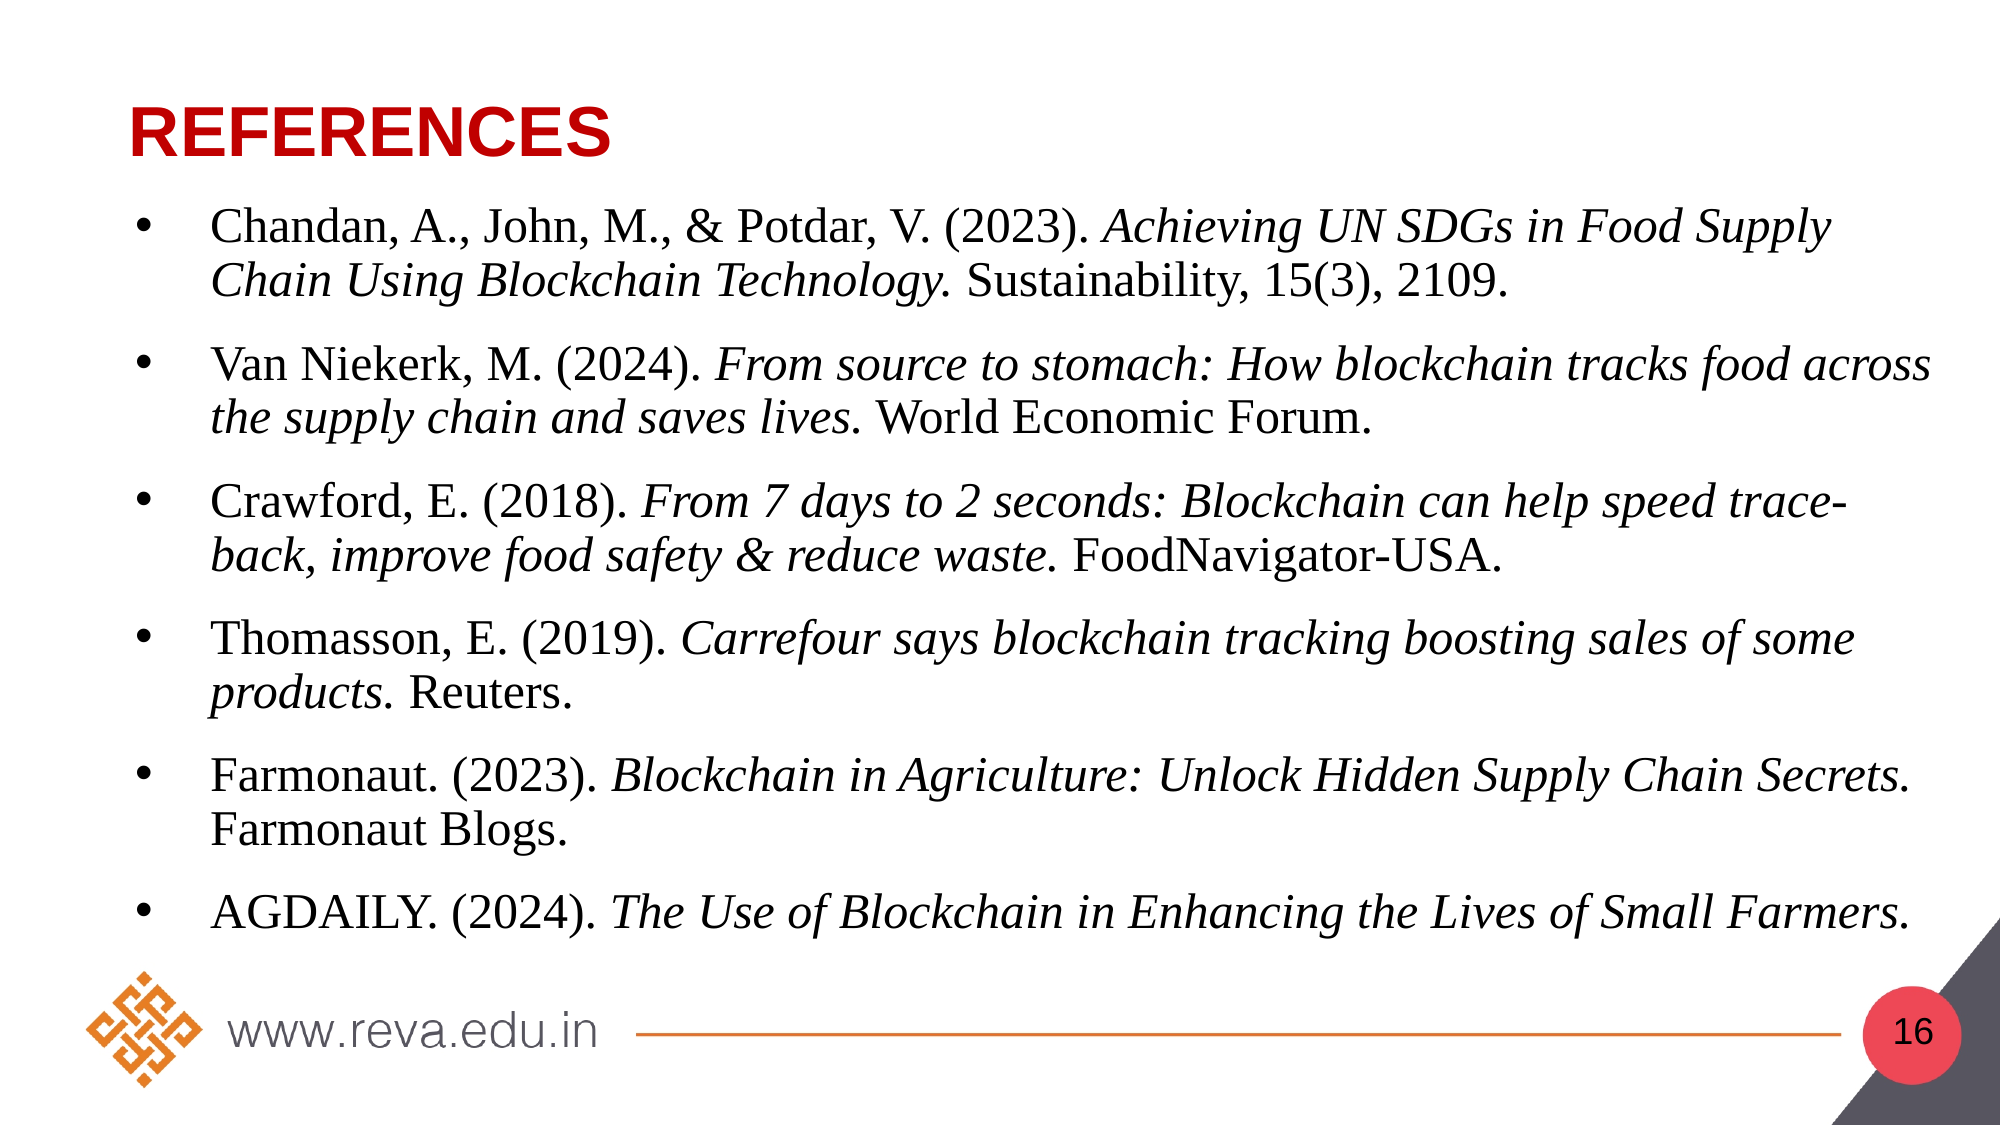

# References
Chandan, A., John, M., & Potdar, V. (2023). Achieving UN SDGs in Food Supply Chain Using Blockchain Technology. Sustainability, 15(3), 2109.
Van Niekerk, M. (2024). From source to stomach: How blockchain tracks food across the supply chain and saves lives. World Economic Forum.
Crawford, E. (2018). From 7 days to 2 seconds: Blockchain can help speed trace-back, improve food safety & reduce waste. FoodNavigator-USA.
Thomasson, E. (2019). Carrefour says blockchain tracking boosting sales of some products. Reuters.
Farmonaut. (2023). Blockchain in Agriculture: Unlock Hidden Supply Chain Secrets. Farmonaut Blogs.
AGDAILY. (2024). The Use of Blockchain in Enhancing the Lives of Small Farmers.

16